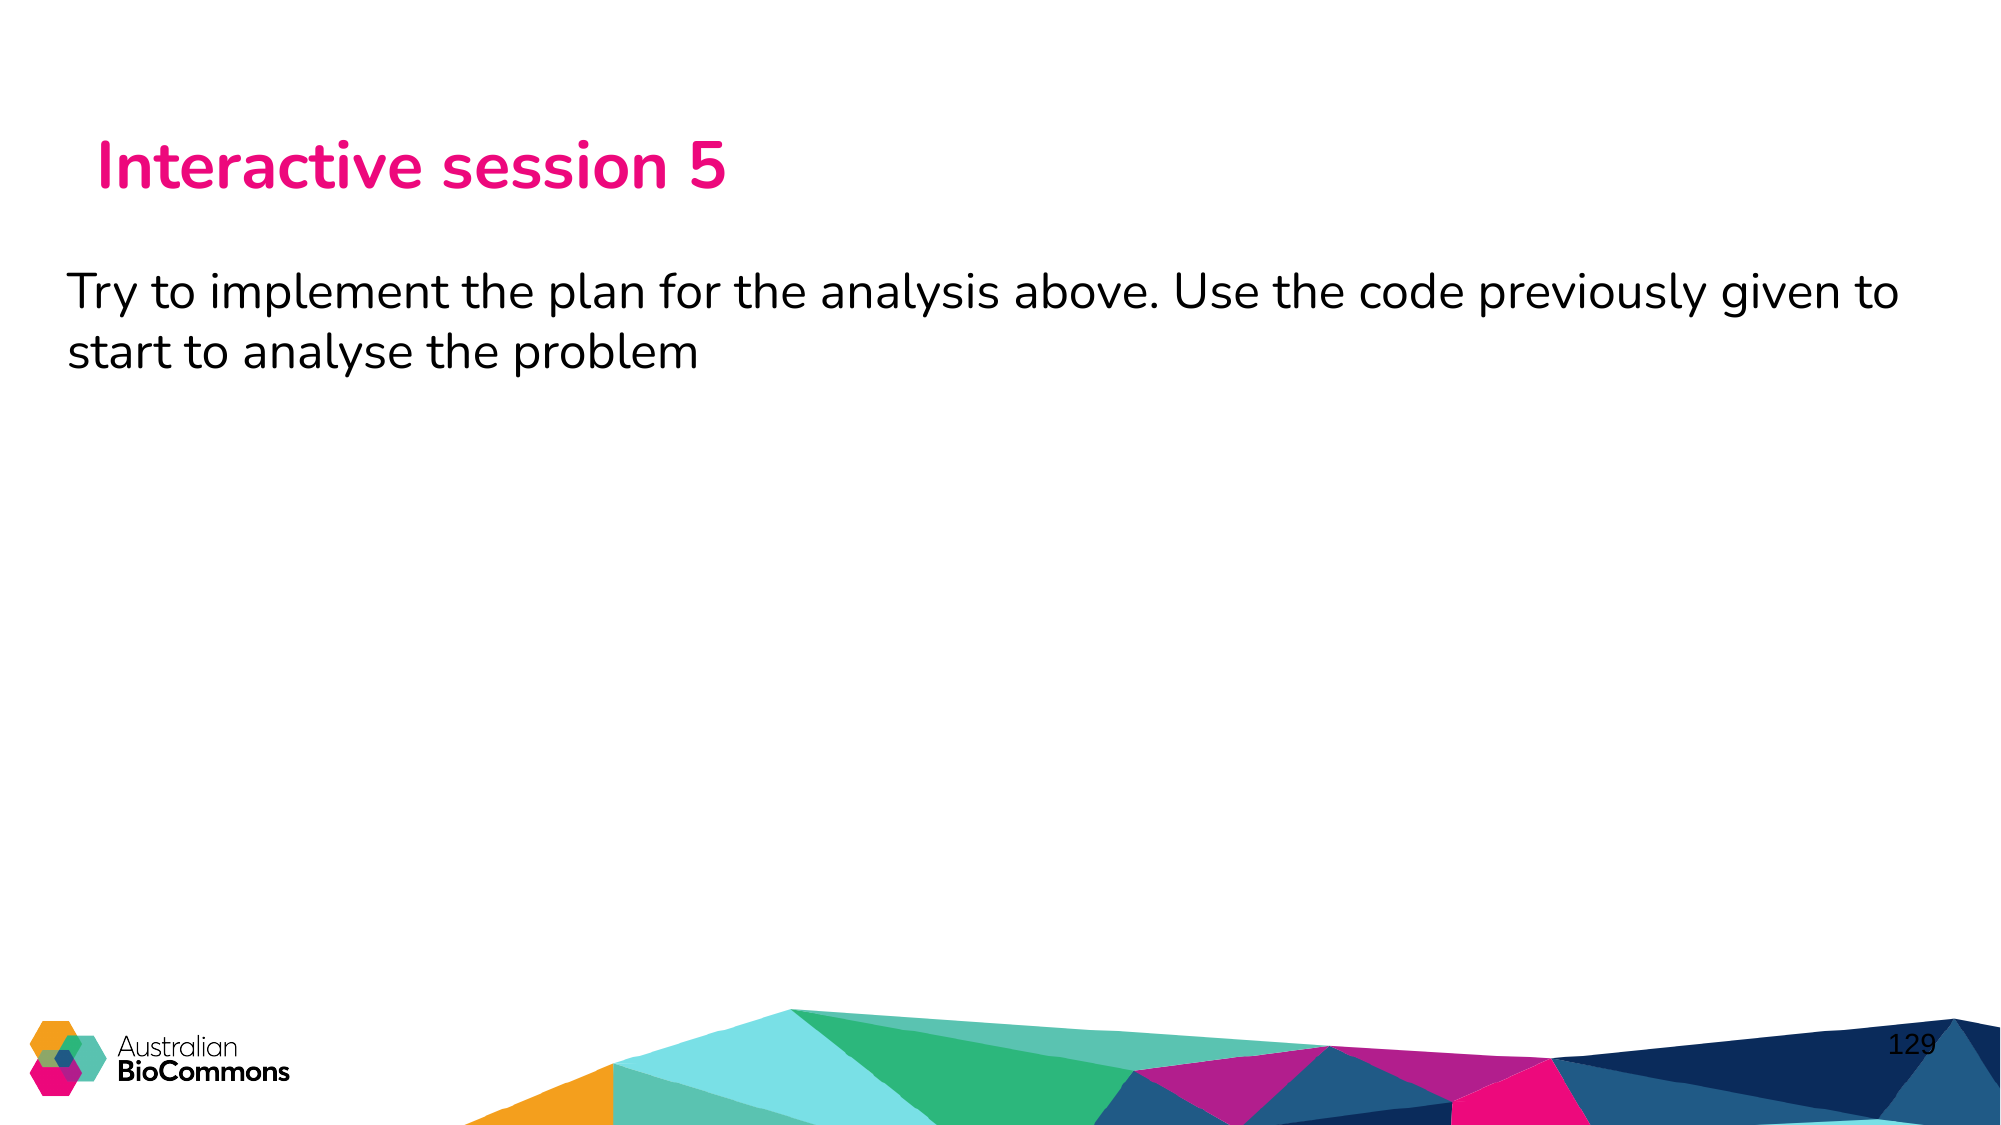

# Interactive session 5
Try to implement the plan for the analysis above. Use the code previously given to start to analyse the problem
129